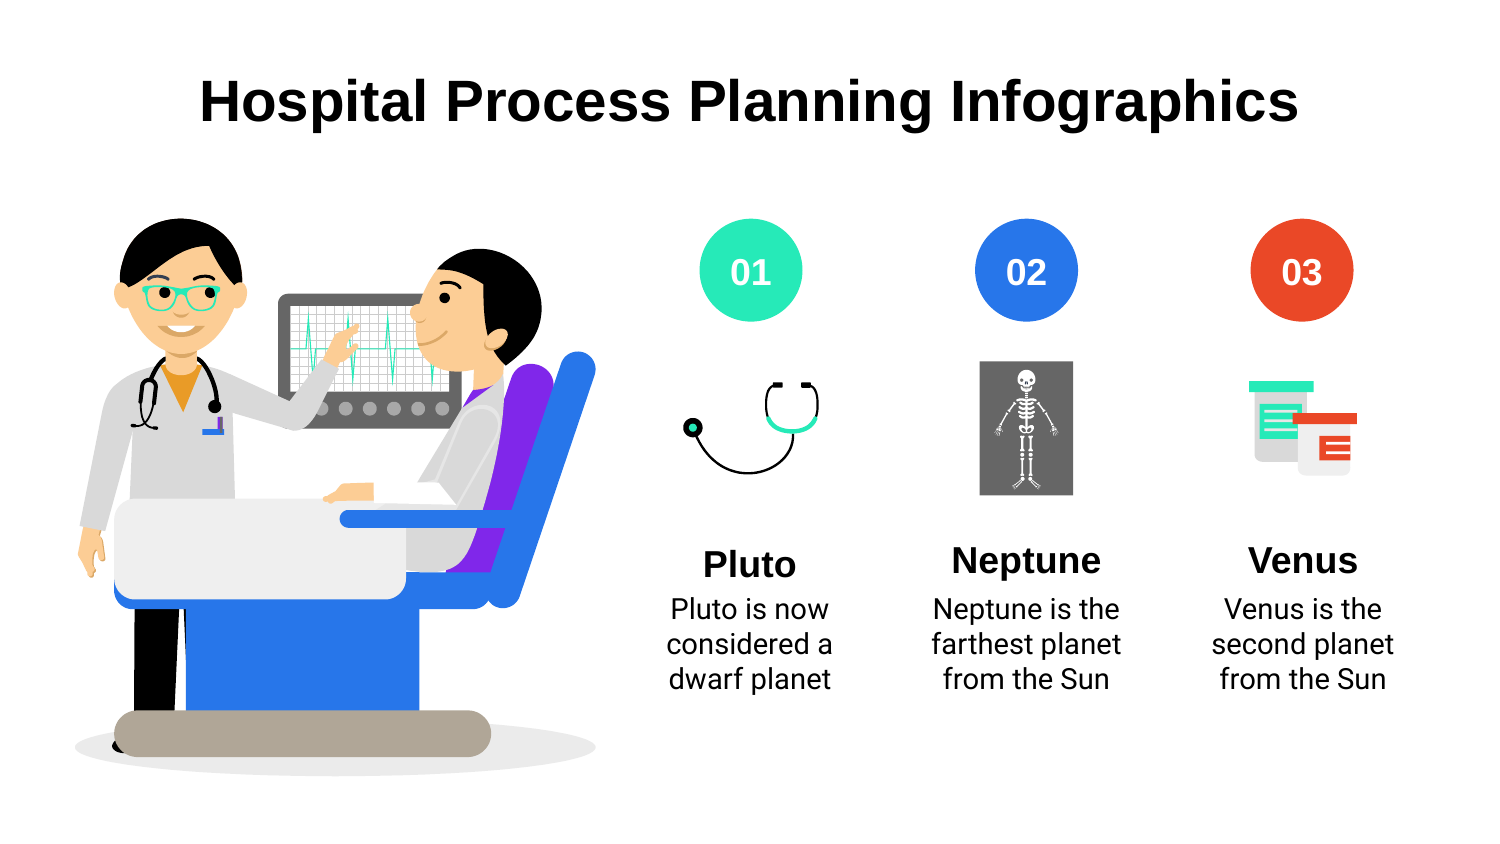

# Hospital Process Planning Infographics

01
Pluto
Pluto is now considered a dwarf planet
02
Neptune
Neptune is the farthest planet from the Sun
03
Venus
Venus is the second planet from the Sun